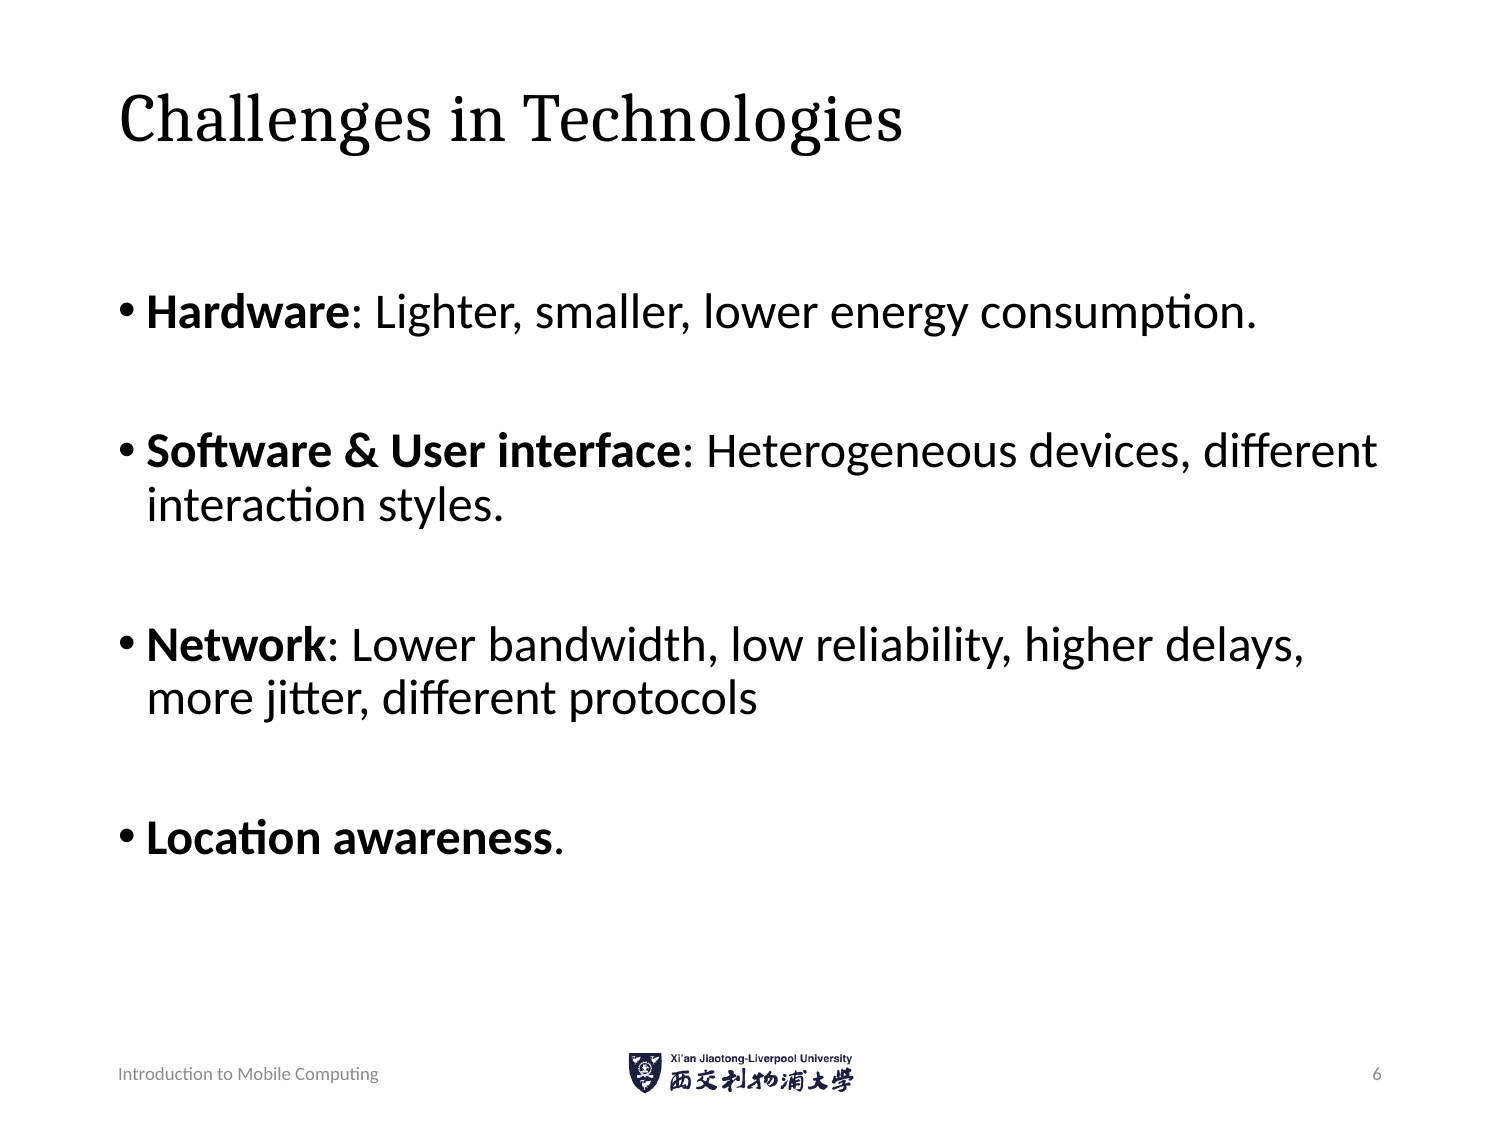

# Challenges in Technologies
Hardware: Lighter, smaller, lower energy consumption.

Software & User interface: Heterogeneous devices, different interaction styles.

Network: Lower bandwidth, low reliability, higher delays, more jitter, different protocols

Location awareness.

Introduction to Mobile Computing
6